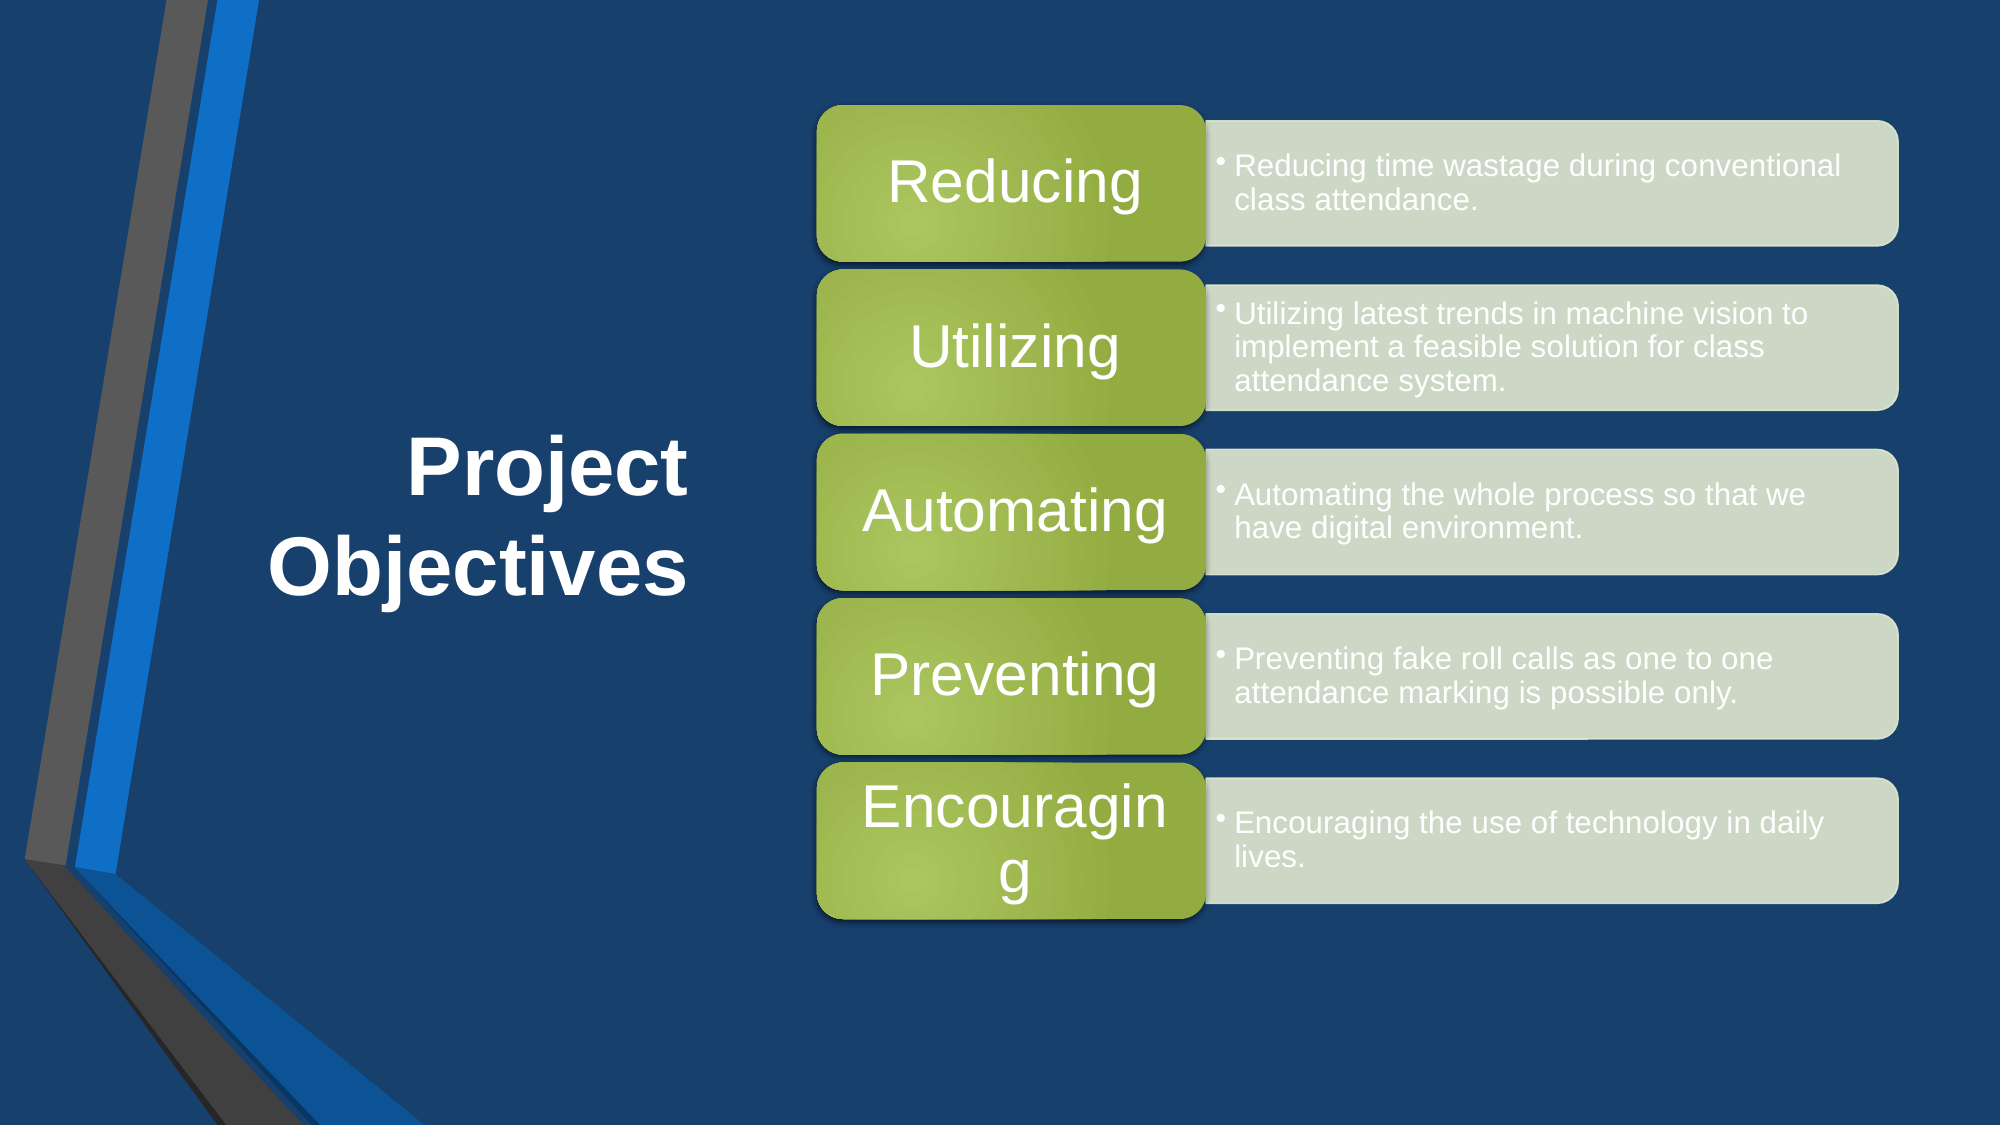

# Project Objectives
Reducing time wastage during conventional class attendance.
Reducing
Utilizing latest trends in machine vision to implement a feasible solution for class attendance system.
Utilizing
Automating the whole process so that we have digital environment.
Automating
Preventing fake roll calls as one to one attendance marking is possible only.
Preventing
Encouraging the use of technology in daily lives.
Encouraging